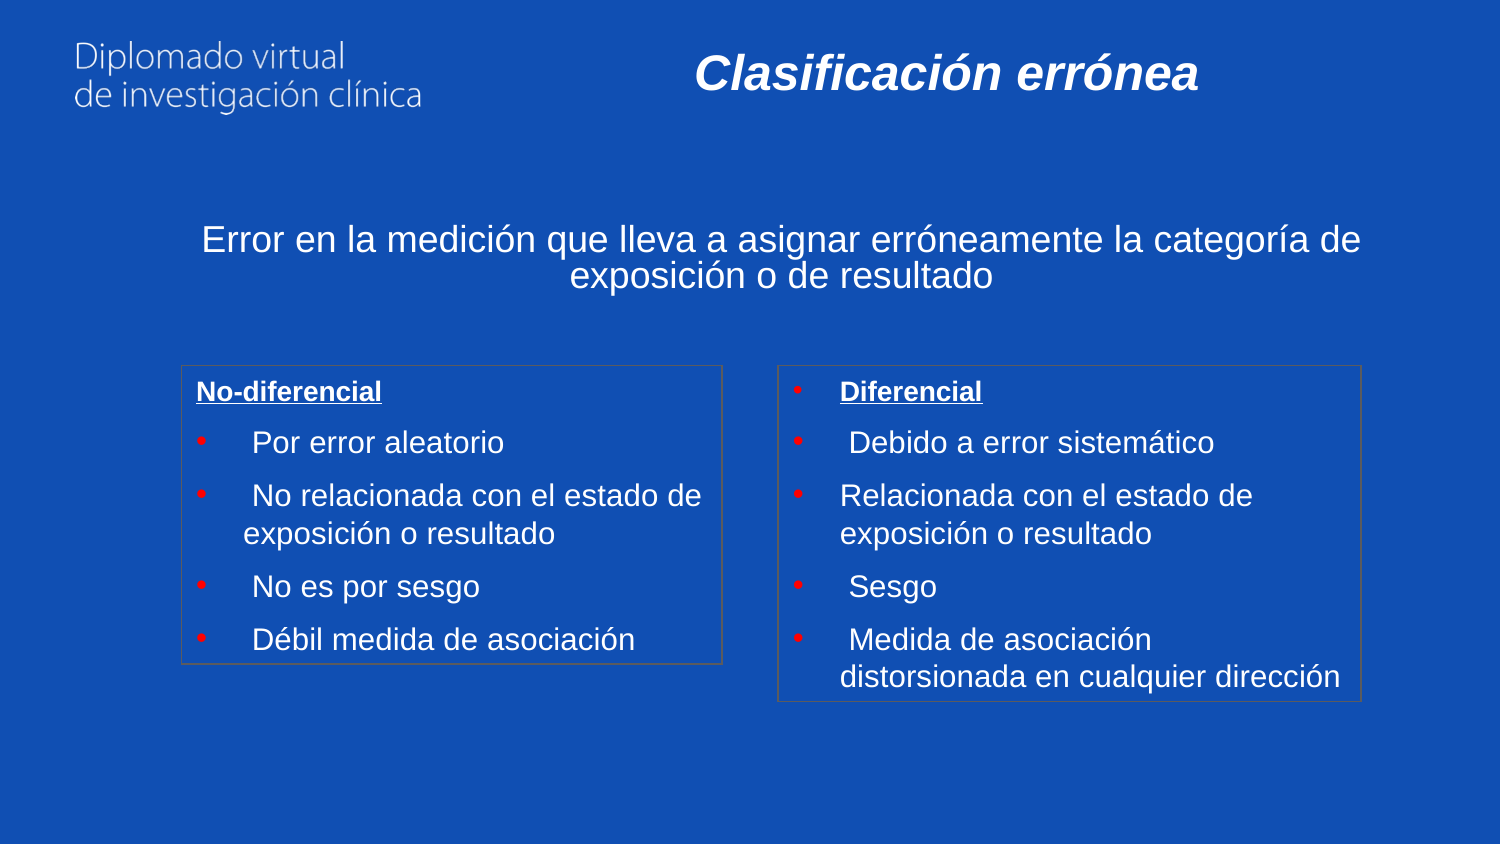

# Clasificación errónea
Error en la medición que lleva a asignar erróneamente la categoría de exposición o de resultado
No-diferencial
 Por error aleatorio
 No relacionada con el estado de exposición o resultado
 No es por sesgo
 Débil medida de asociación
Diferencial
 Debido a error sistemático
Relacionada con el estado de exposición o resultado
 Sesgo
 Medida de asociación distorsionada en cualquier dirección